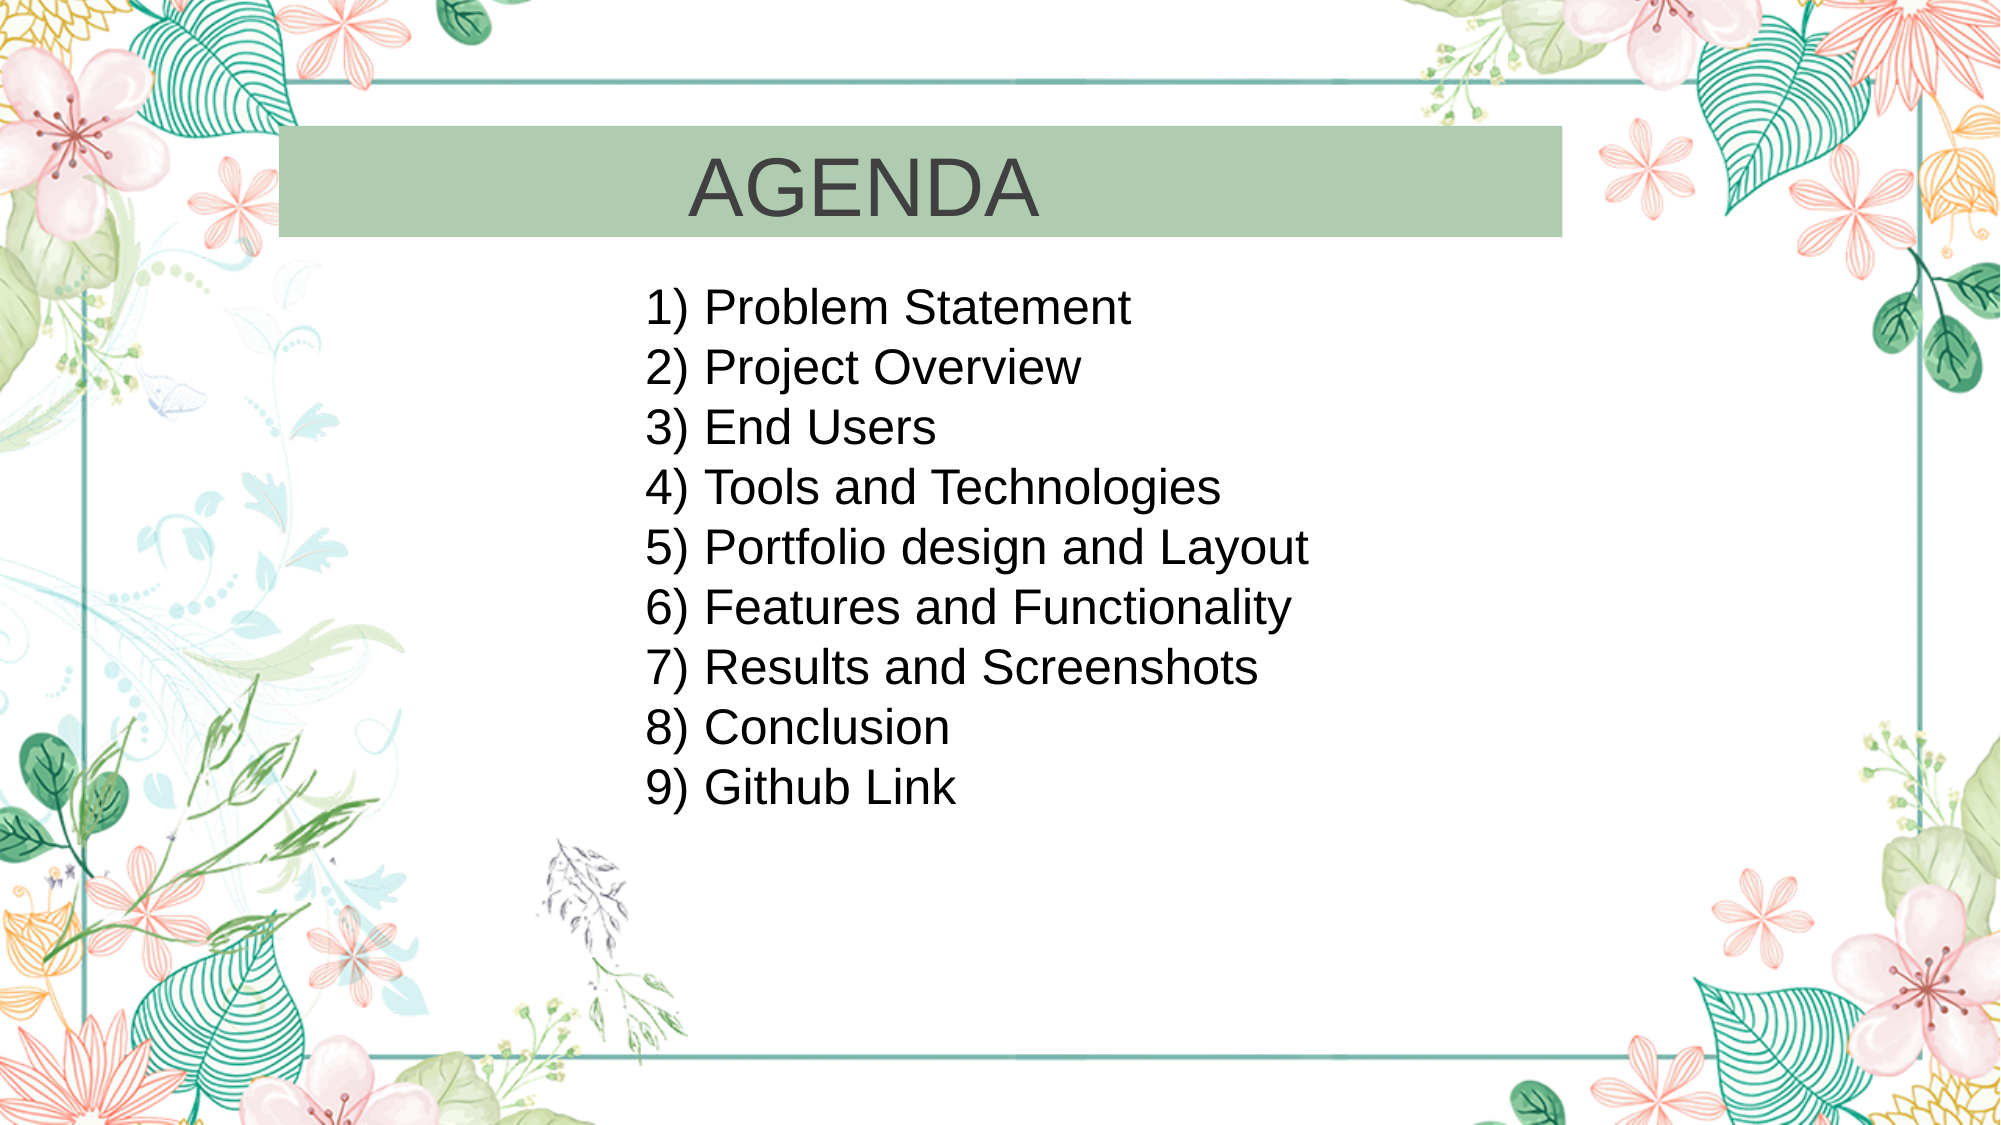

AGENDA
1) Problem Statement
2) Project Overview
3) End Users
4) Tools and Technologies
5) Portfolio design and Layout
6) Features and Functionality
7) Results and Screenshots
8) Conclusion
9) Github Link